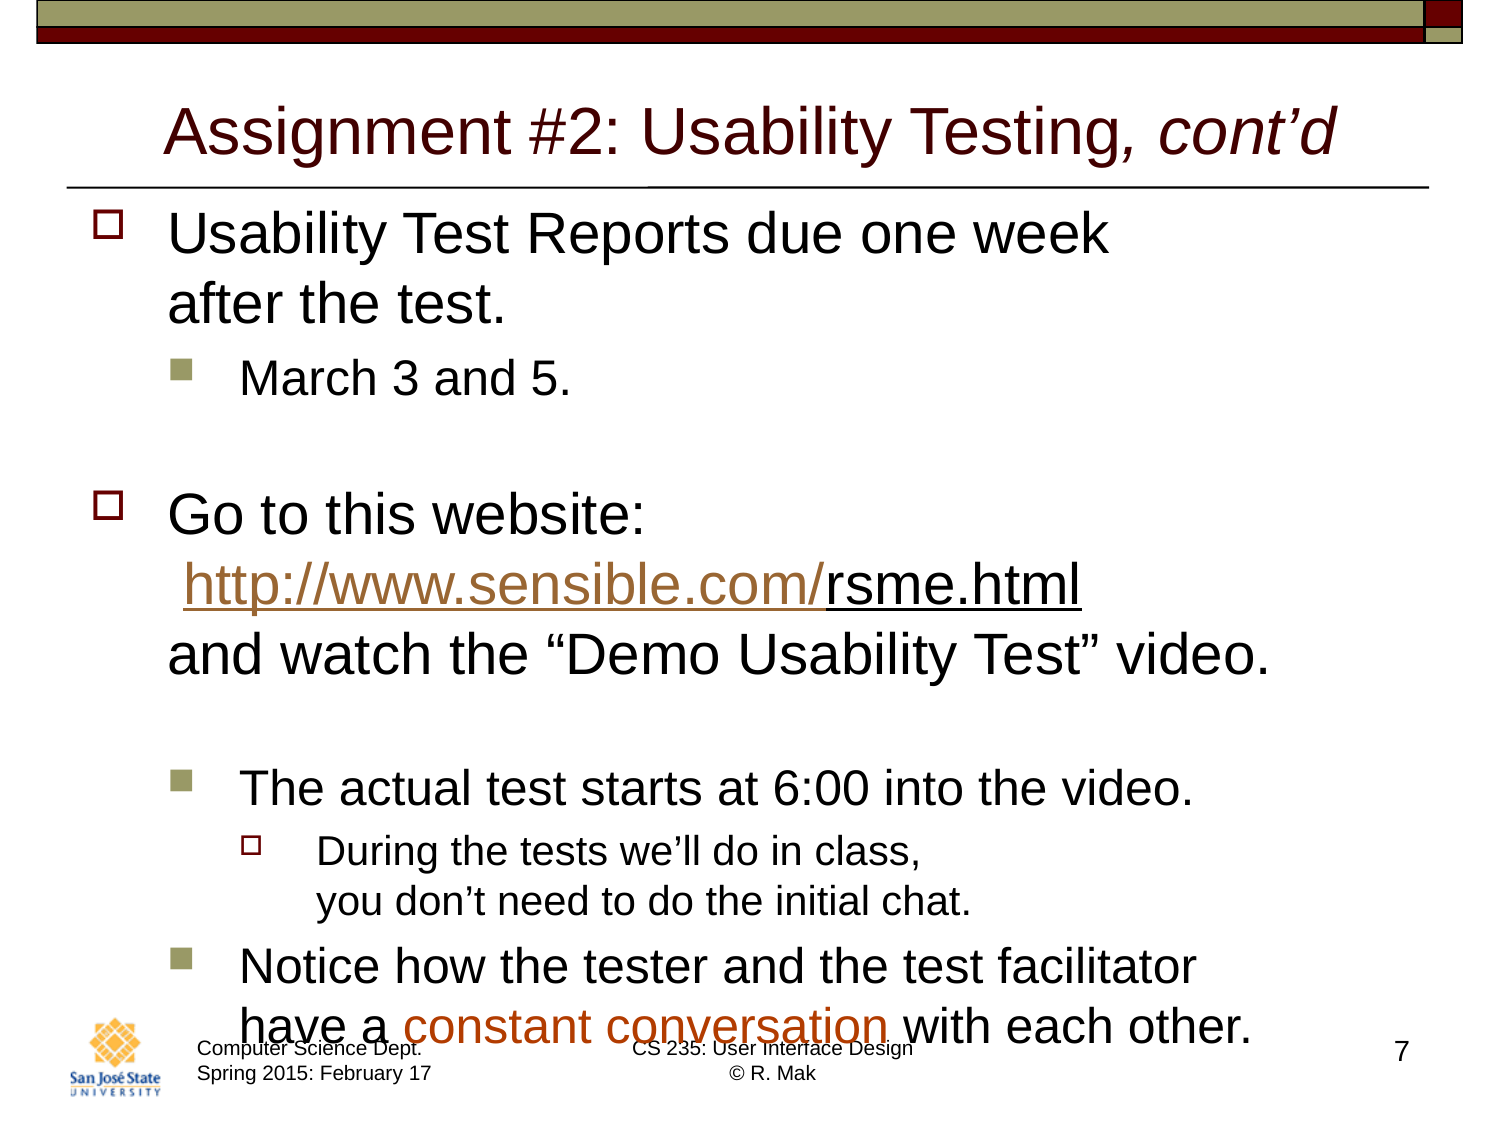

# Assignment #2: Usability Testing, cont’d
Usability Test Reports due one week
after the test.
March 3 and 5.

Go to this website:
 http://www.sensible.com/rsme.html
and watch the “Demo Usability Test” video.

The actual test starts at 6:00 into the video.
During the tests we’ll do in class,
you don’t need to do the initial chat.
Notice how the tester and the test facilitator
have a constant conversation with each other.
7